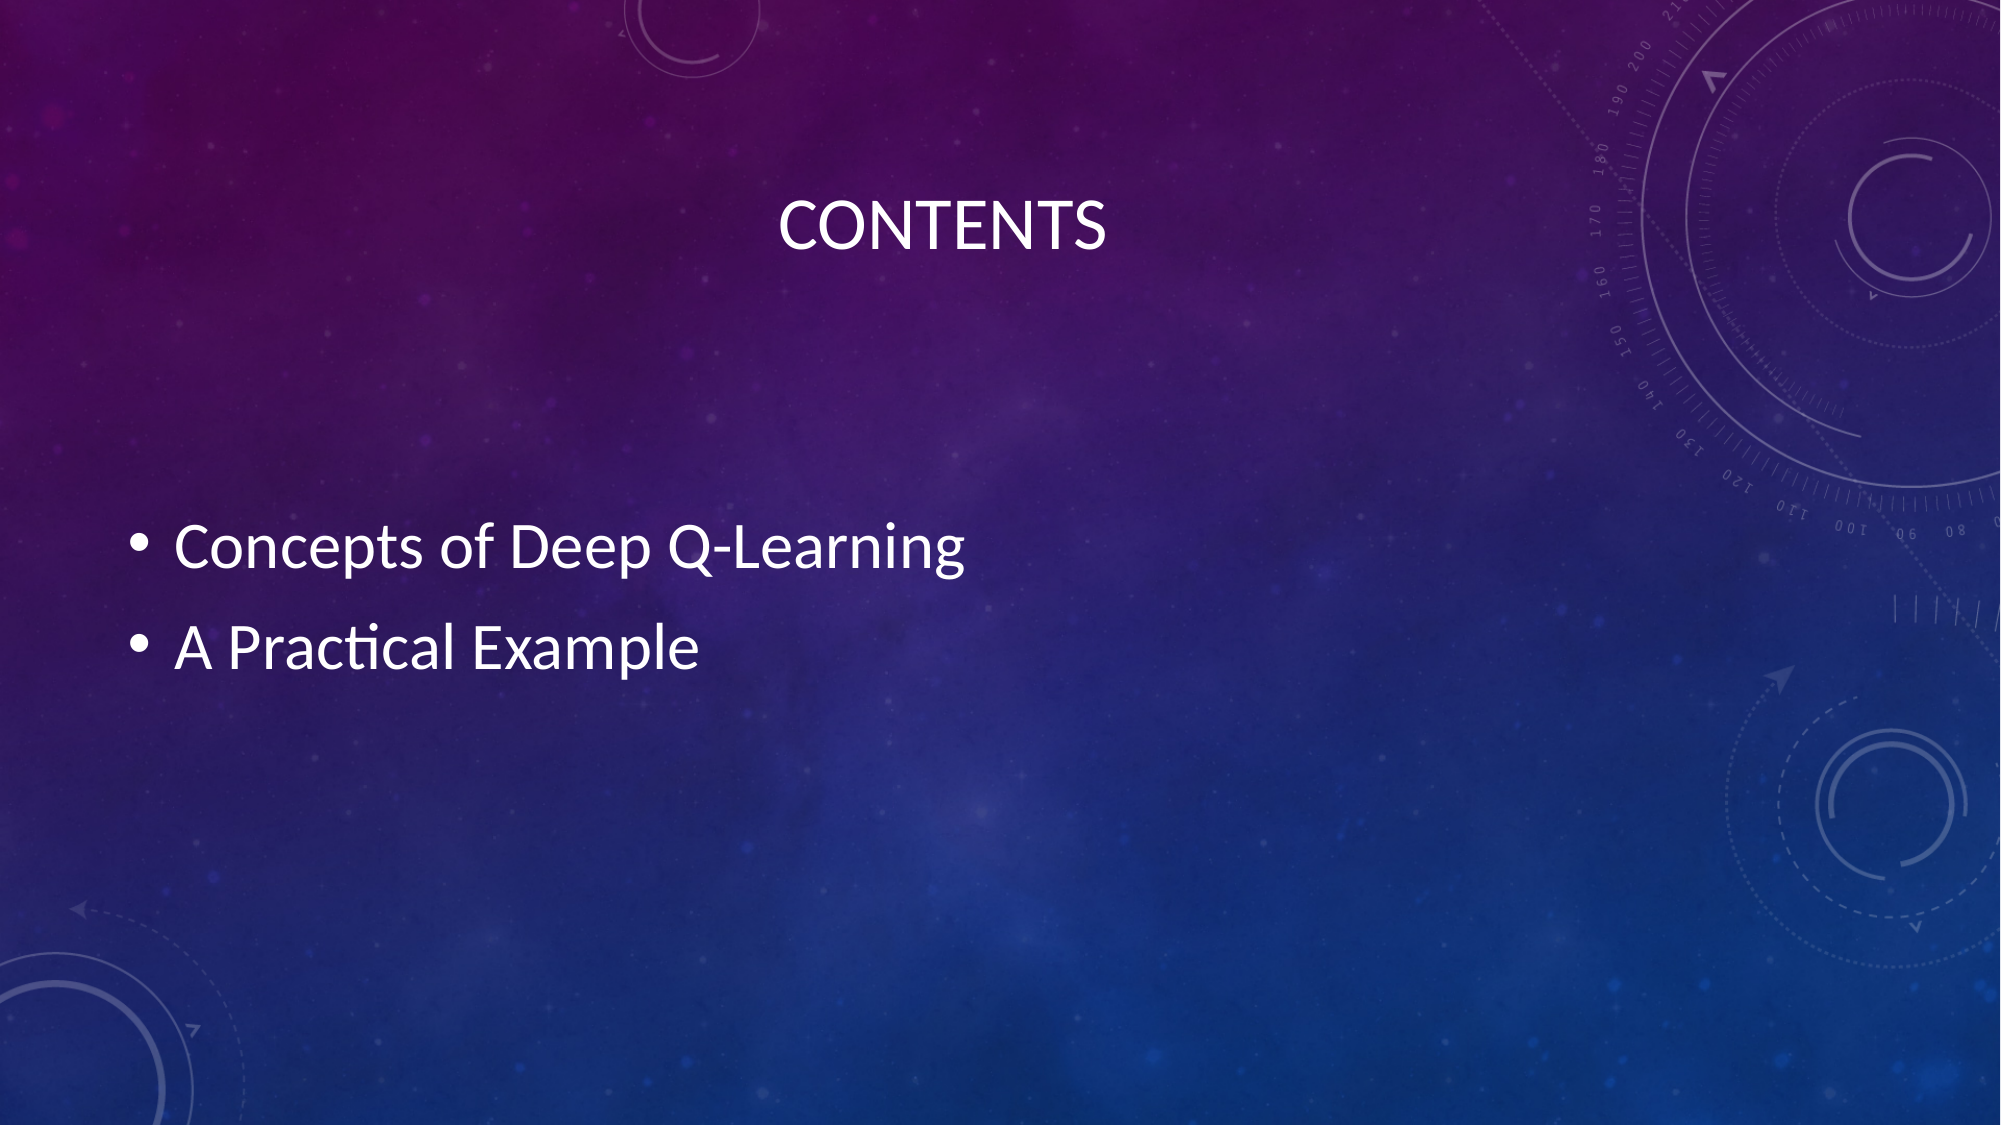

# Contents
Concepts of Deep Q-Learning
A Practical Example